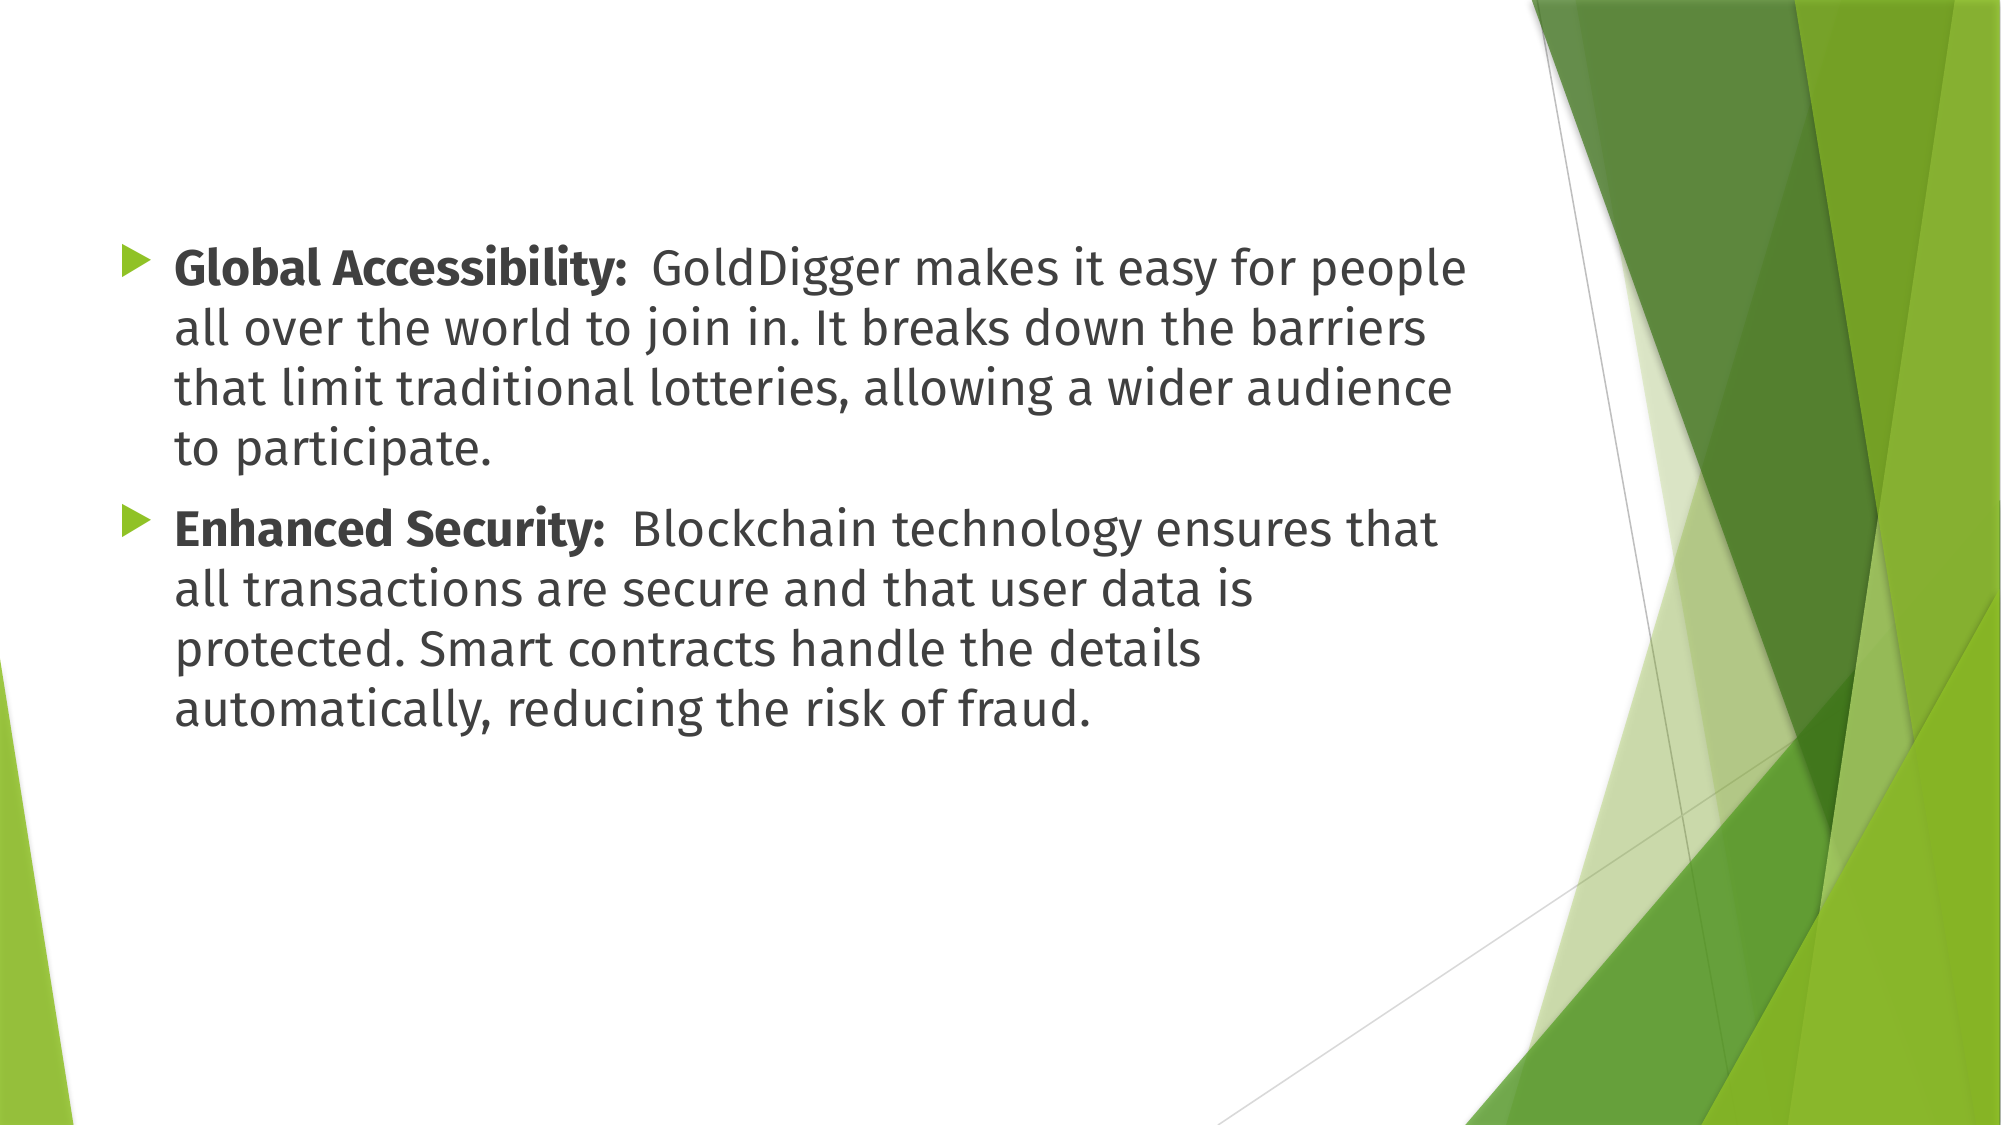

Global Accessibility:  GoldDigger makes it easy for people all over the world to join in. It breaks down the barriers that limit traditional lotteries, allowing a wider audience to participate.
Enhanced Security:  Blockchain technology ensures that all transactions are secure and that user data is protected. Smart contracts handle the details automatically, reducing the risk of fraud.